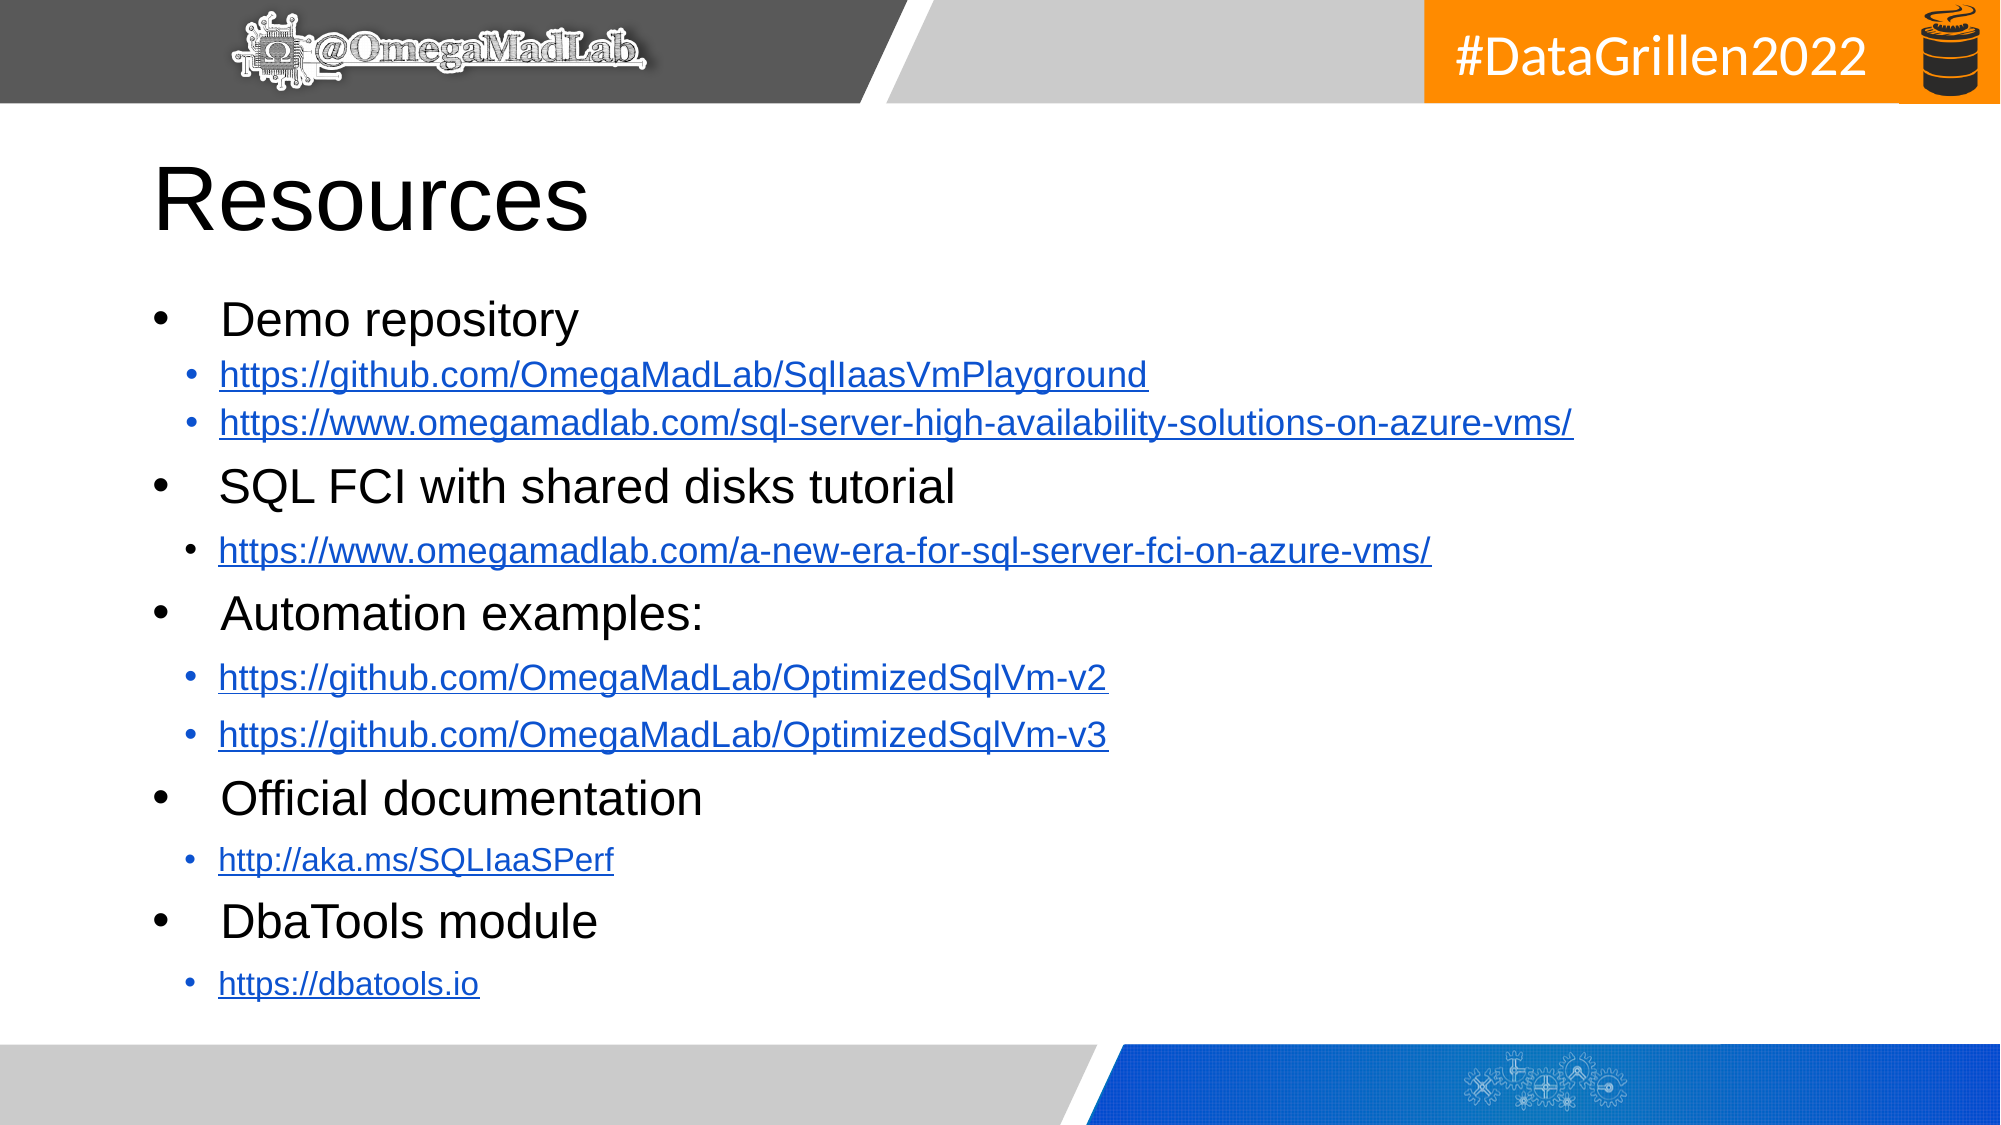

# Resources
Demo repository
https://github.com/OmegaMadLab/SqlIaasVmPlayground
https://www.omegamadlab.com/sql-server-high-availability-solutions-on-azure-vms/
SQL FCI with shared disks tutorial
https://www.omegamadlab.com/a-new-era-for-sql-server-fci-on-azure-vms/
Automation examples:
https://github.com/OmegaMadLab/OptimizedSqlVm-v2
https://github.com/OmegaMadLab/OptimizedSqlVm-v3
Official documentation
http://aka.ms/SQLIaaSPerf
DbaTools module
https://dbatools.io